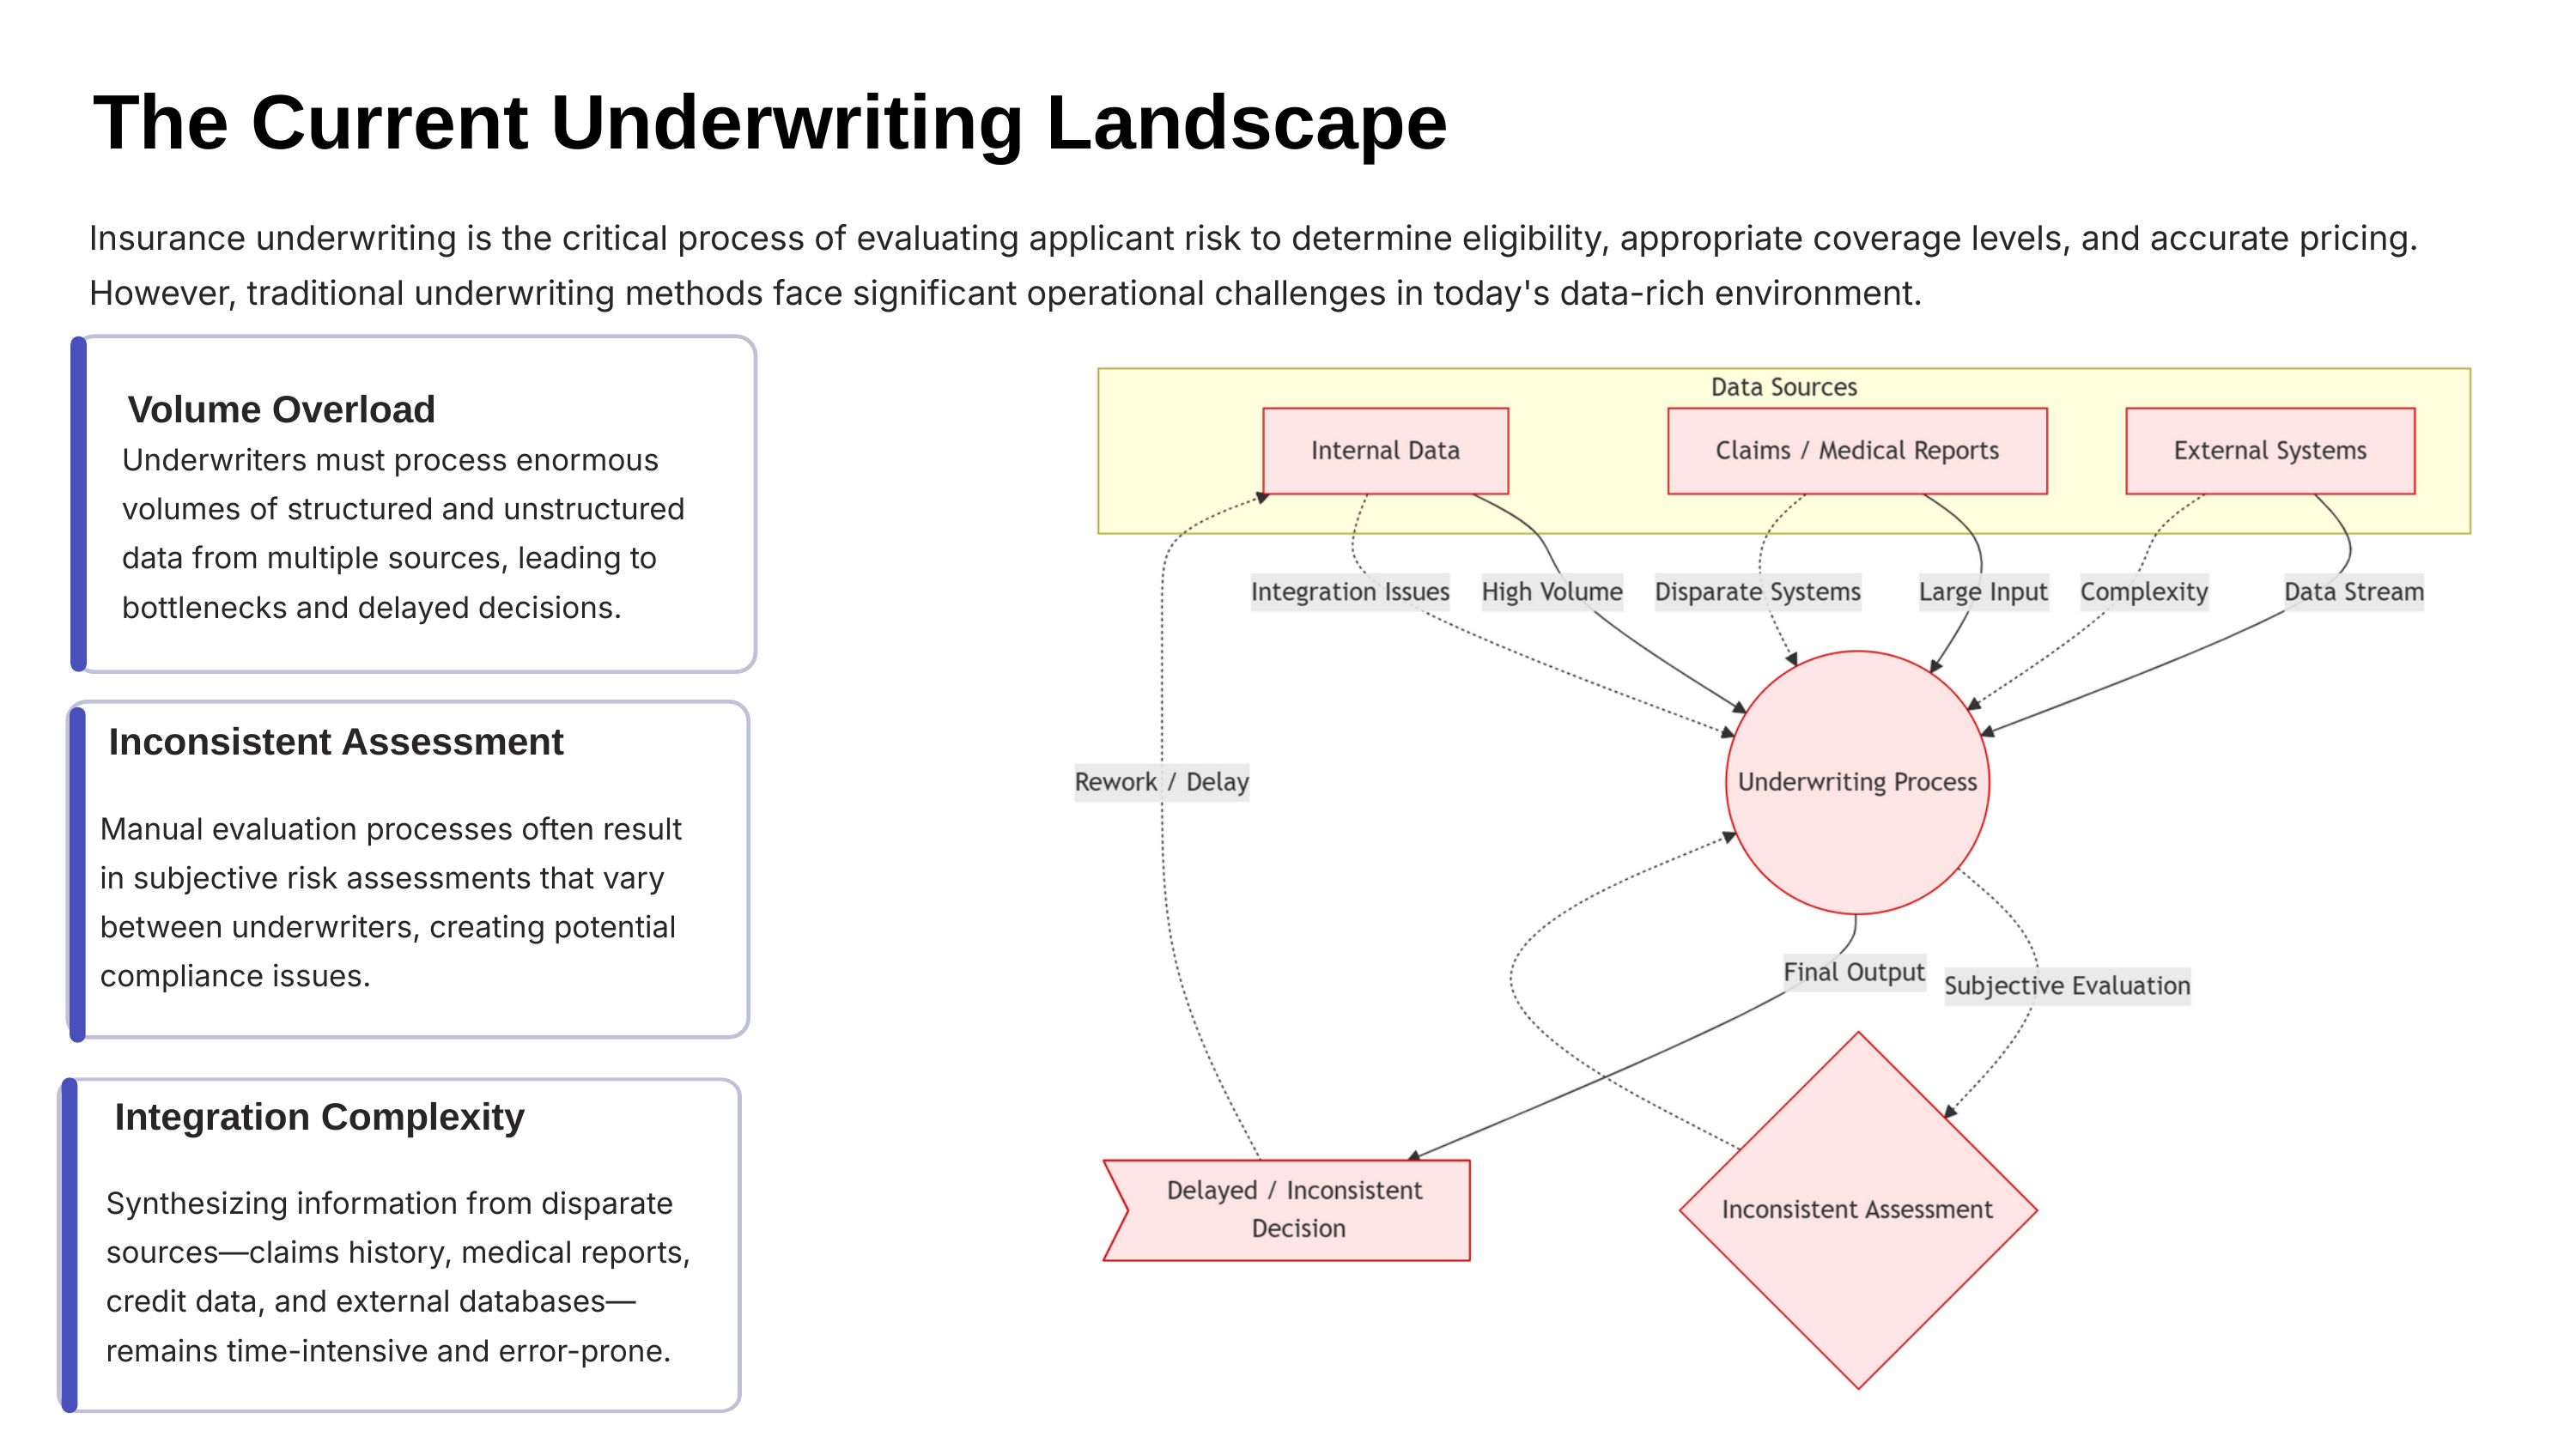

The Current Underwriting Landscape
Insurance underwriting is the critical process of evaluating applicant risk to determine eligibility, appropriate coverage levels, and accurate pricing. However, traditional underwriting methods face significant operational challenges in today's data-rich environment.

Volume Overload
Underwriters must process enormous volumes of structured and unstructured data from multiple sources, leading to bottlenecks and delayed decisions.

Inconsistent Assessment
Manual evaluation processes often result in subjective risk assessments that vary between underwriters, creating potential compliance issues.

Integration Complexity
Synthesizing information from disparate sources—claims history, medical reports, credit data, and external databases—remains time-intensive and error-prone.